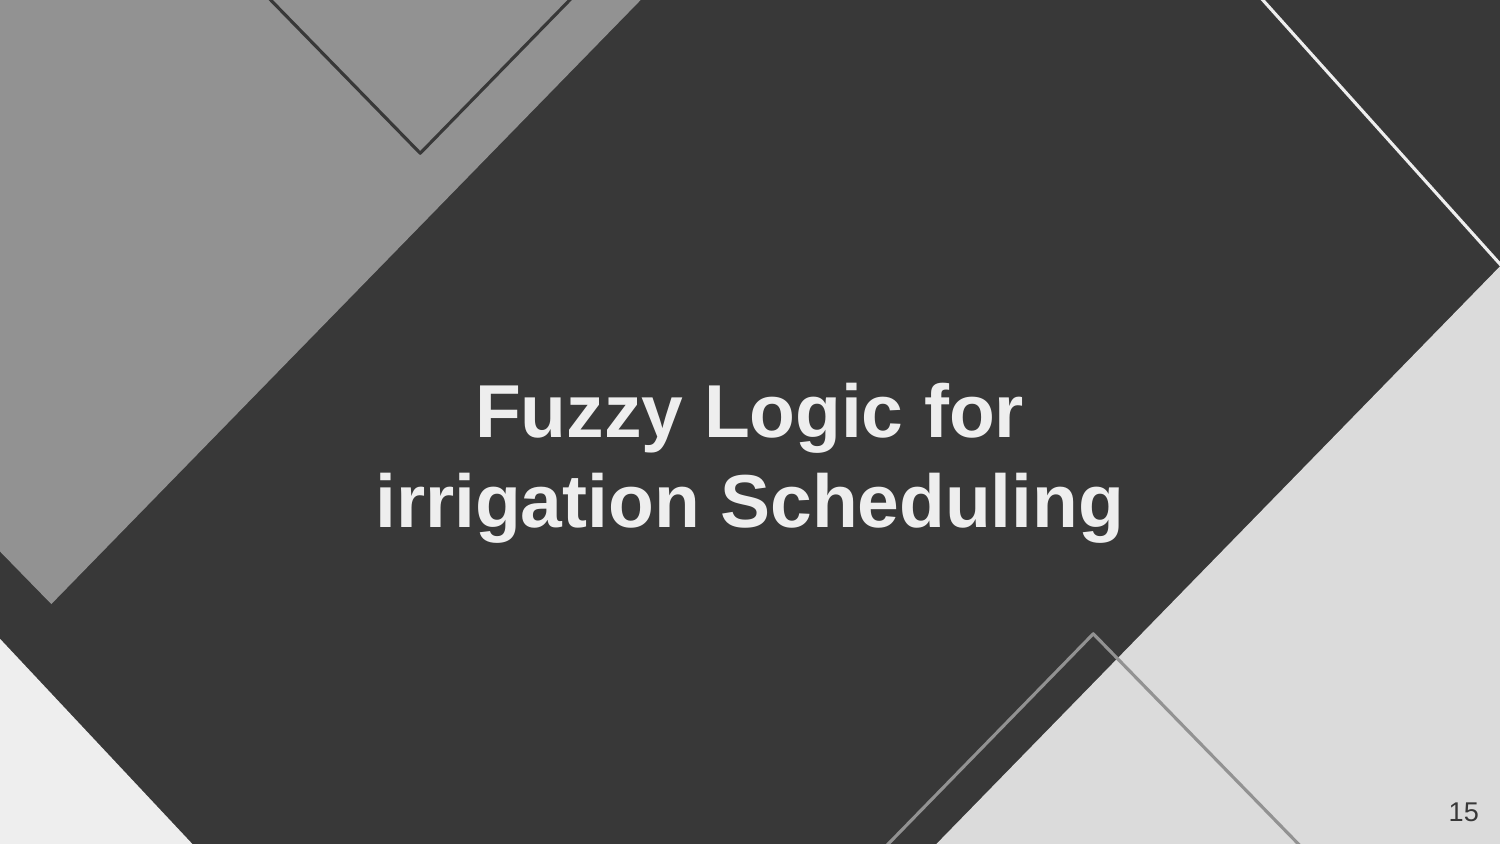

# Fuzzy Logic for irrigation Scheduling
15